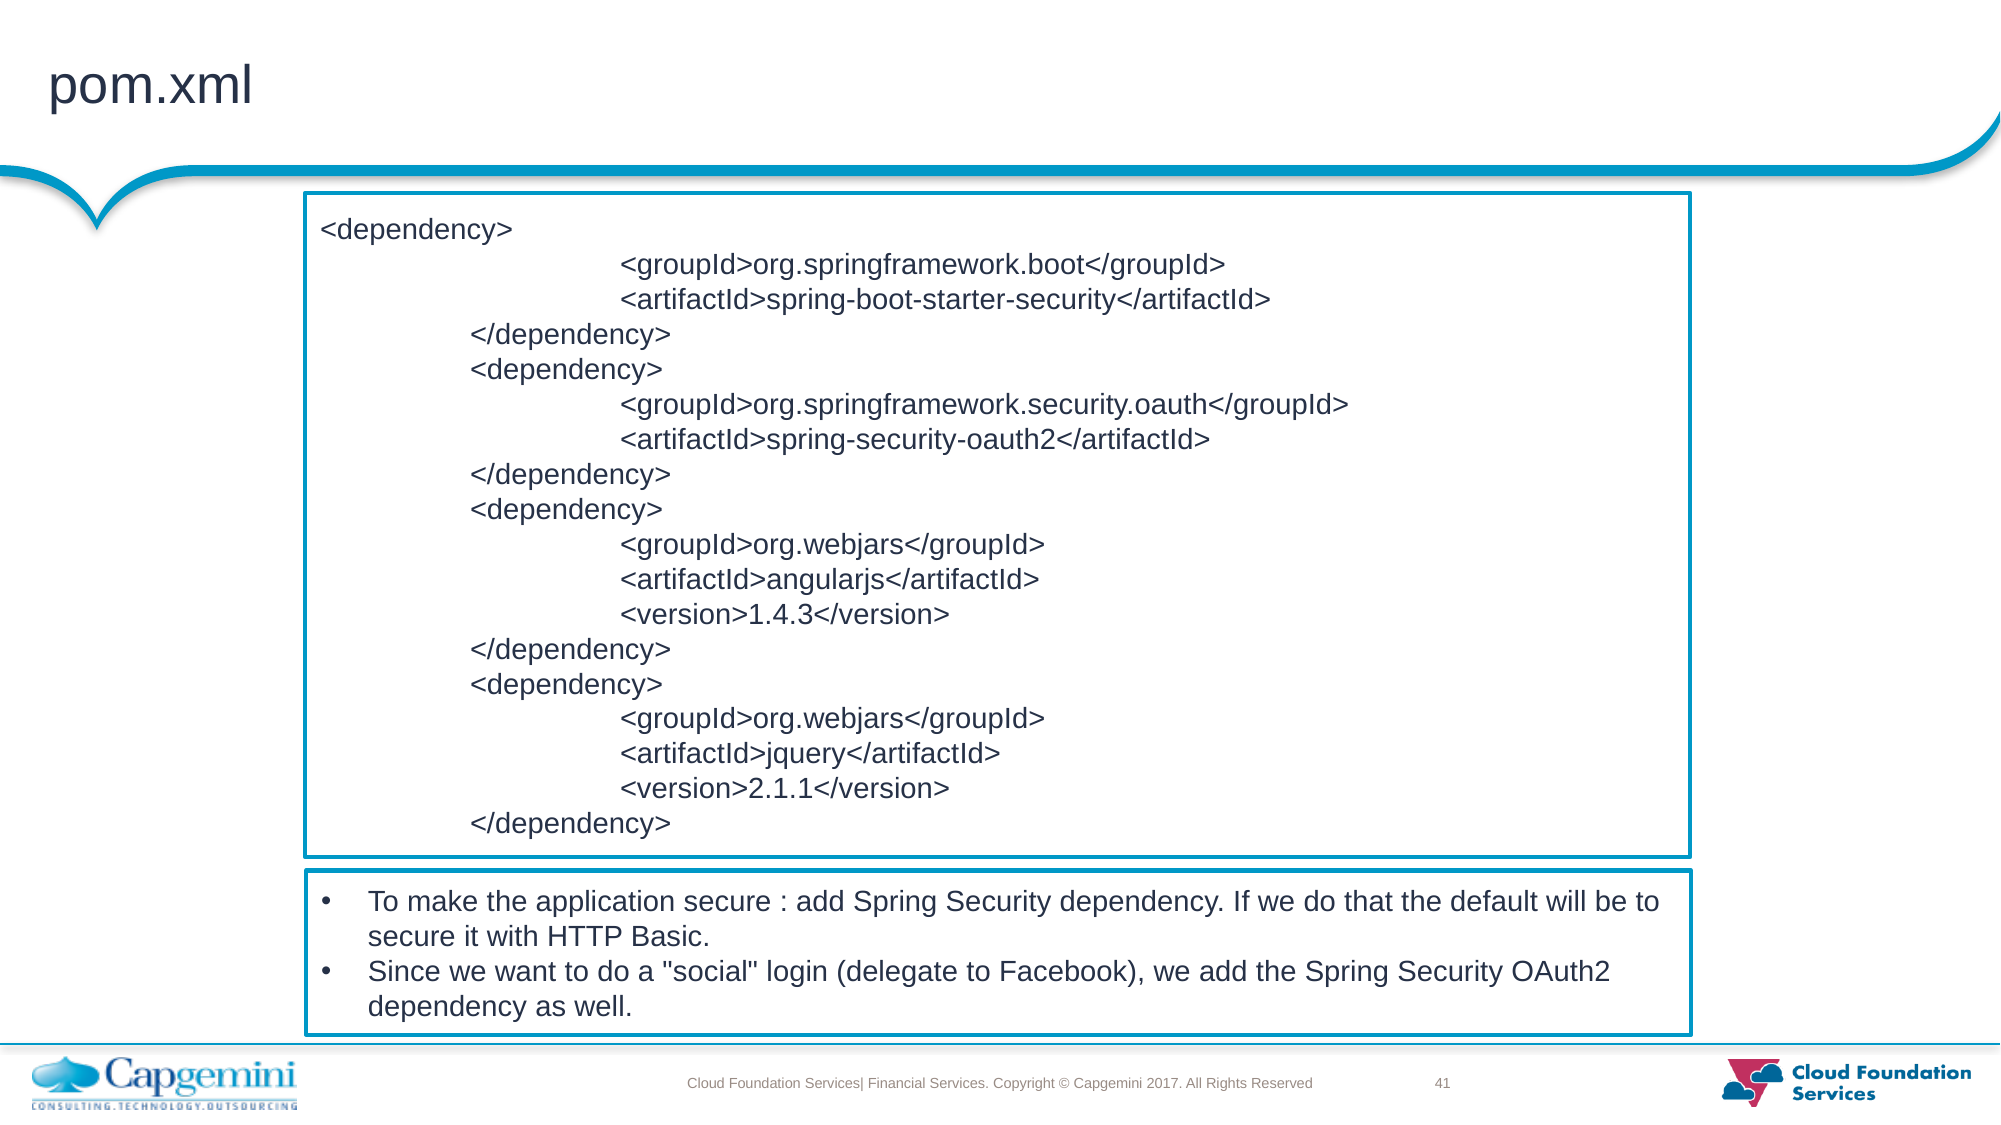

# pom.xml
<dependency>
		<groupId>org.springframework.boot</groupId>
		<artifactId>spring-boot-starter-security</artifactId>
	</dependency>
	<dependency>
		<groupId>org.springframework.security.oauth</groupId>
		<artifactId>spring-security-oauth2</artifactId>
	</dependency>
	<dependency>
		<groupId>org.webjars</groupId>
		<artifactId>angularjs</artifactId>
		<version>1.4.3</version>
	</dependency>
	<dependency>
		<groupId>org.webjars</groupId>
		<artifactId>jquery</artifactId>
		<version>2.1.1</version>
	</dependency>
To make the application secure : add Spring Security dependency. If we do that the default will be to secure it with HTTP Basic.
Since we want to do a "social" login (delegate to Facebook), we add the Spring Security OAuth2 dependency as well.